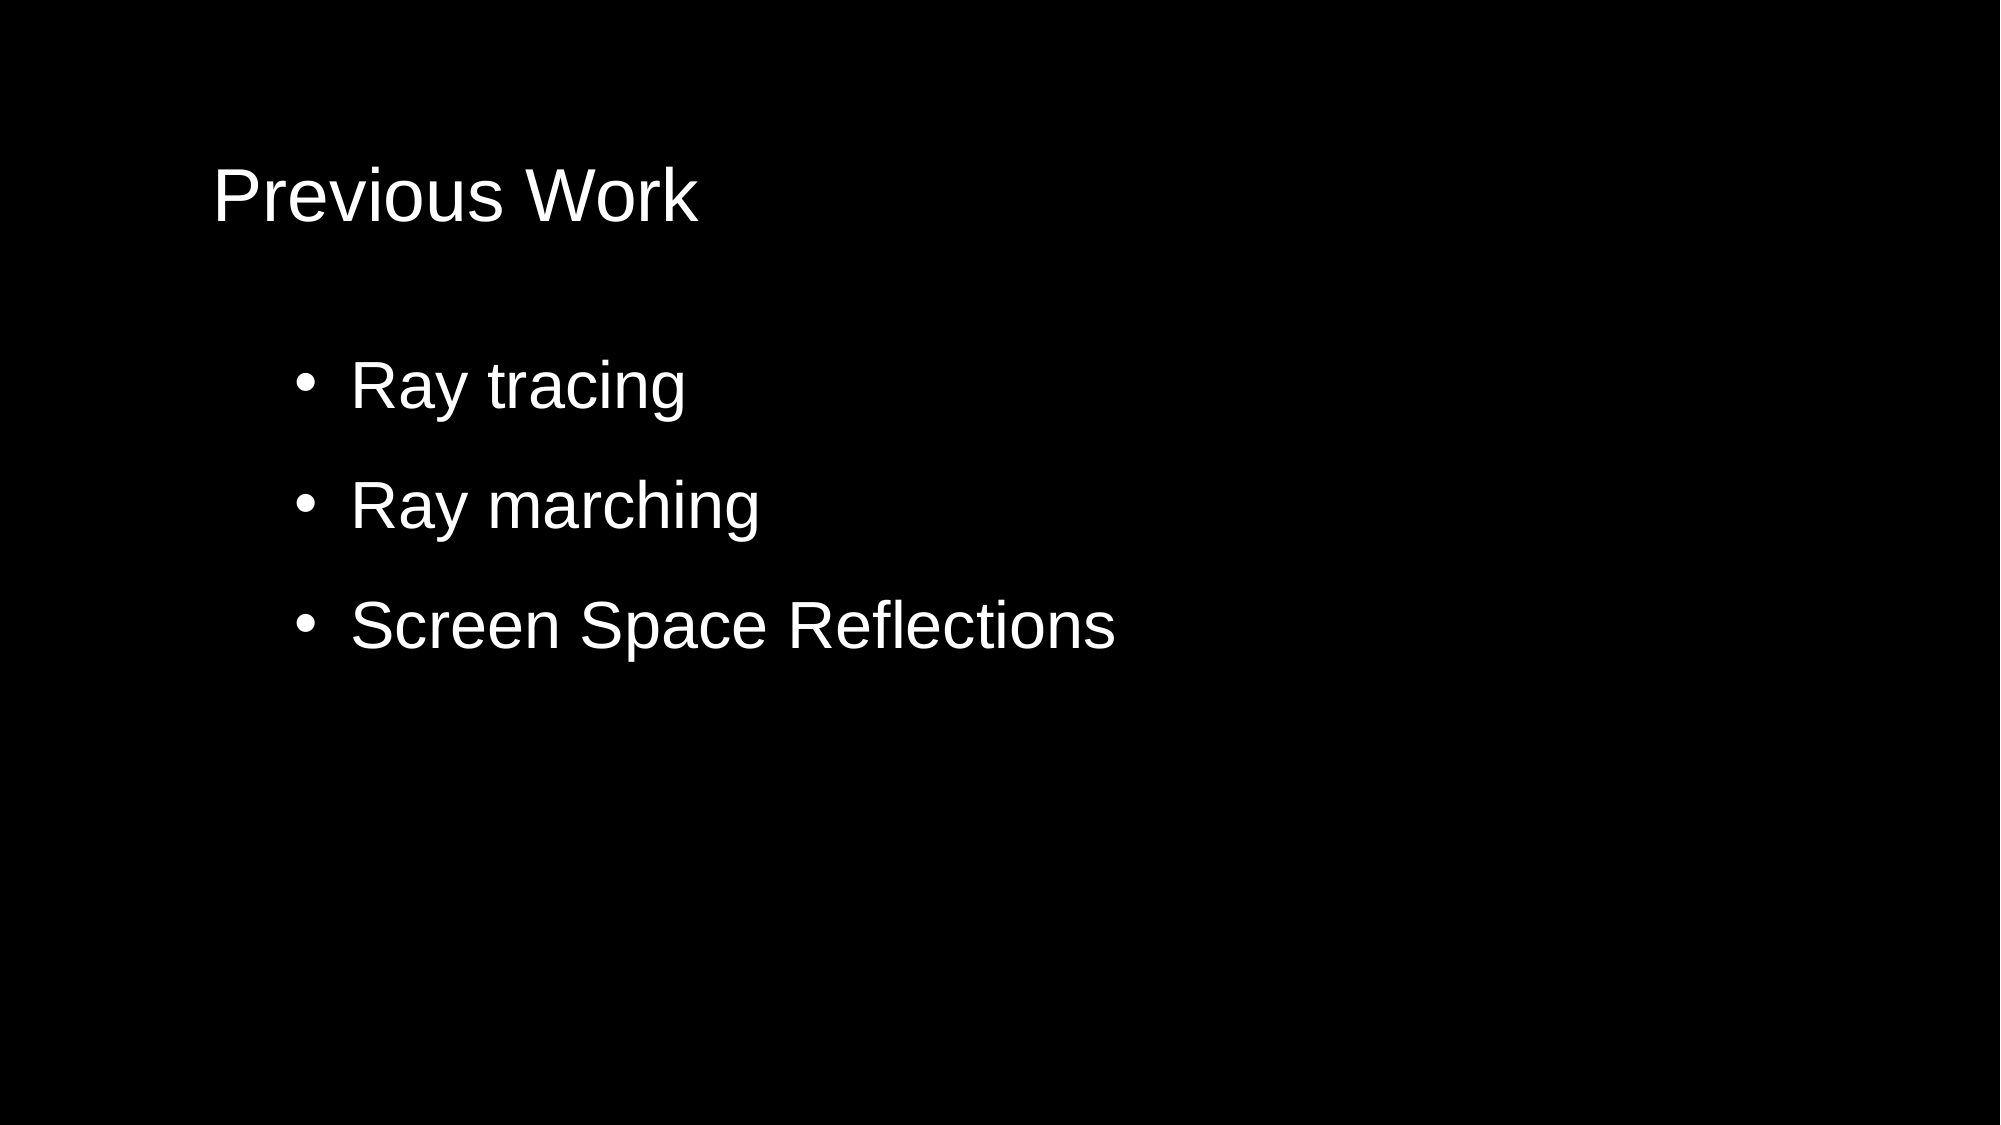

Previous Work
Ray tracing
Ray marching
Screen Space Reflections